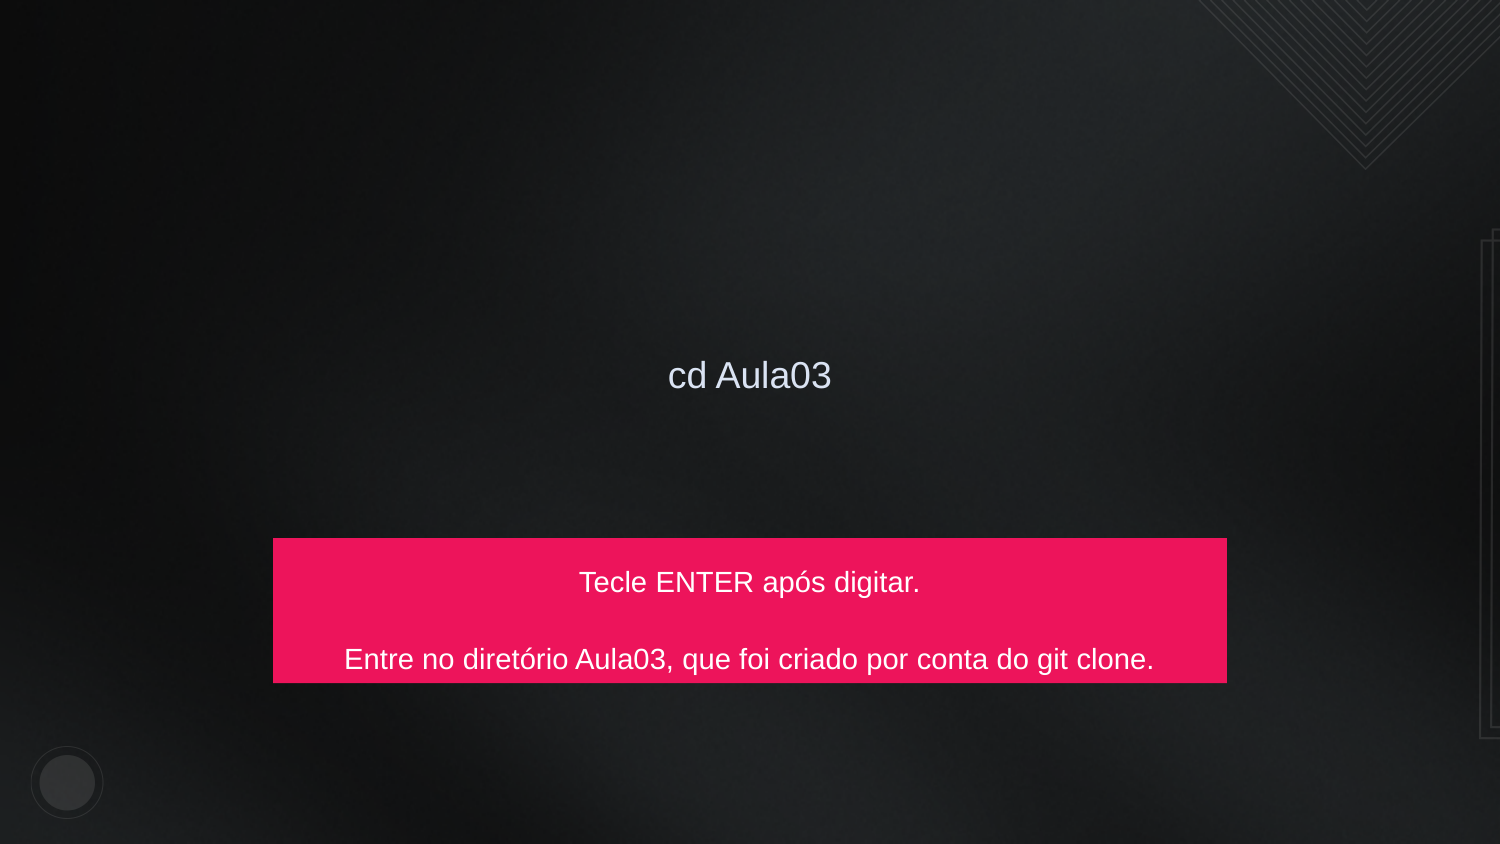

cd Aula03
Tecle ENTER após digitar.
Entre no diretório Aula03, que foi criado por conta do git clone.